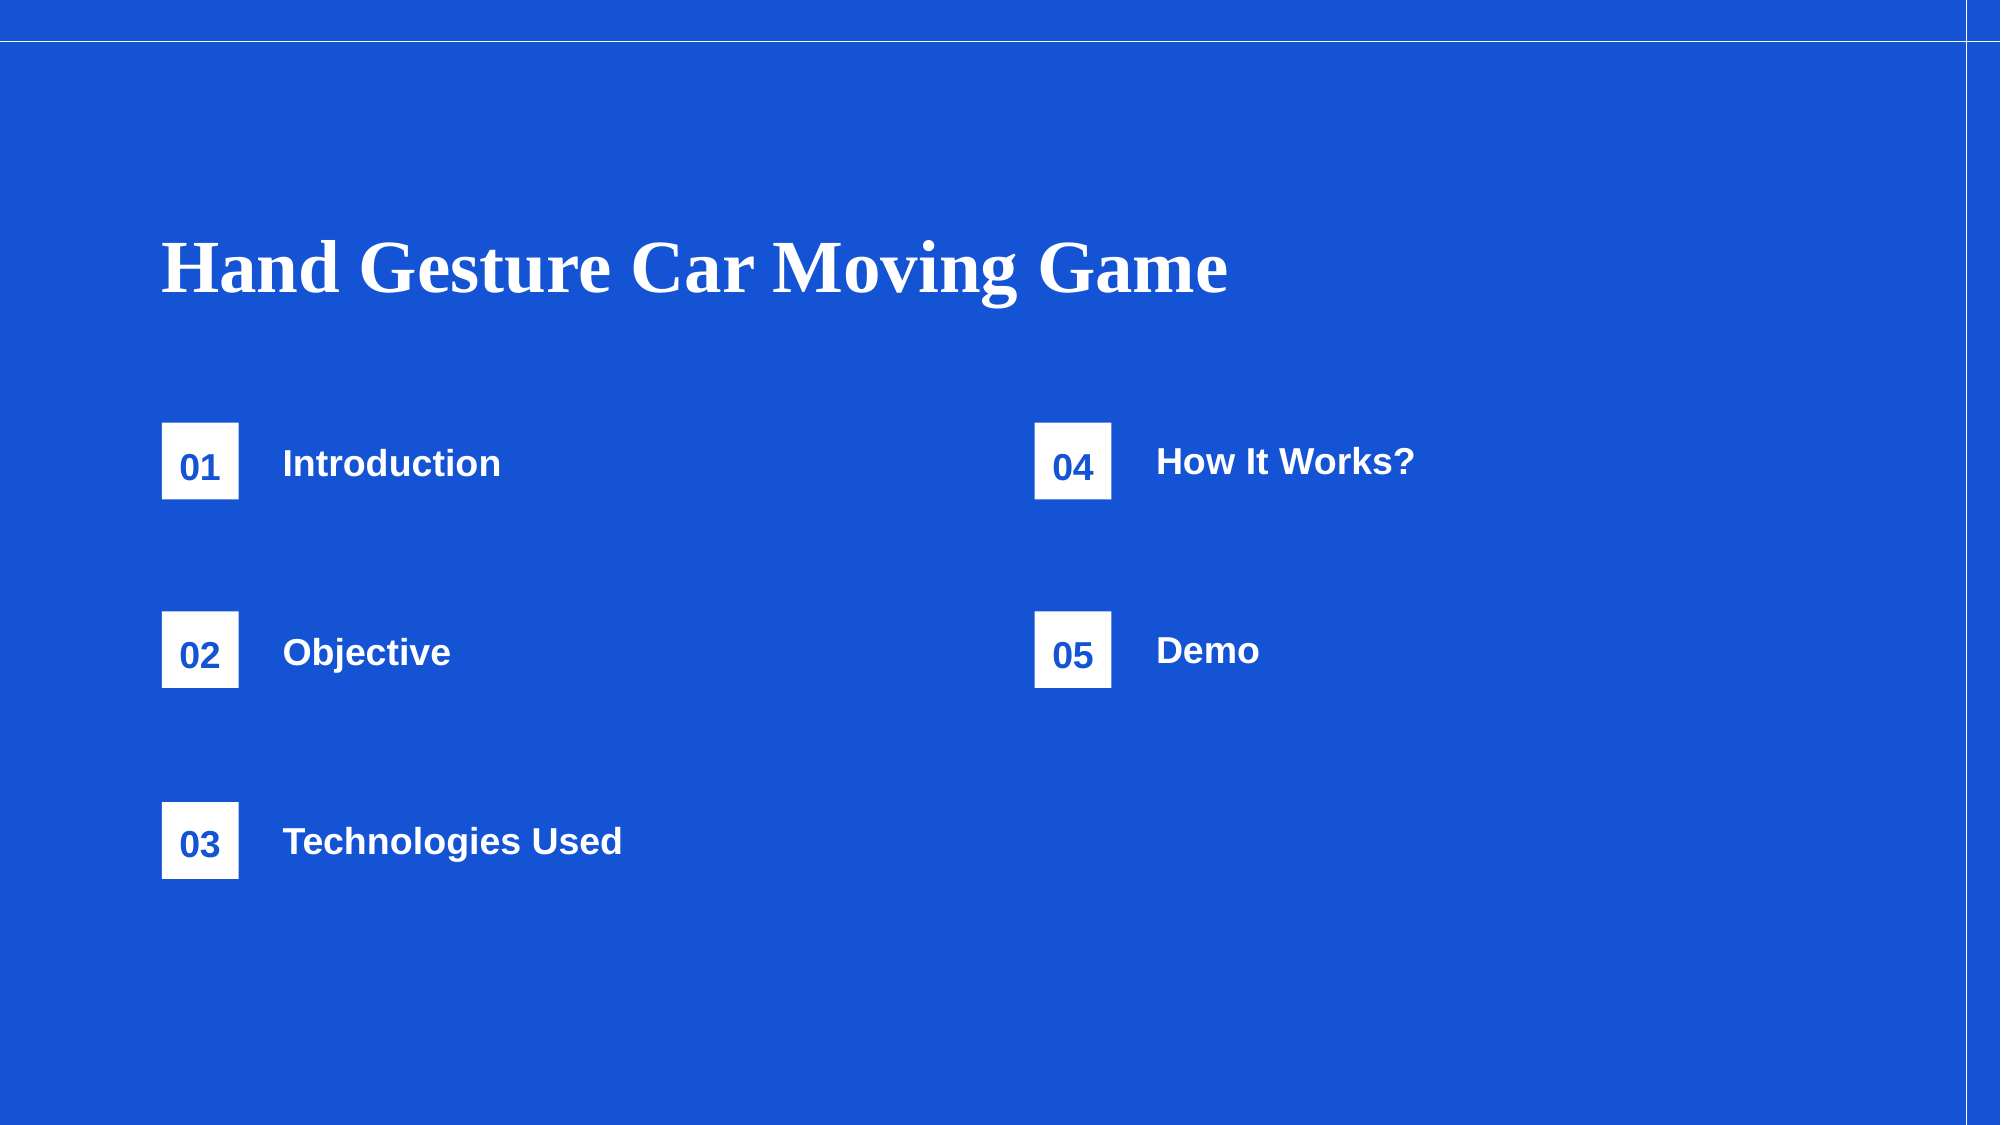

# Hand Gesture Car Moving Game
How It Works?
Introduction
01
04
Demo
Objective
02
05
Technologies Used
03